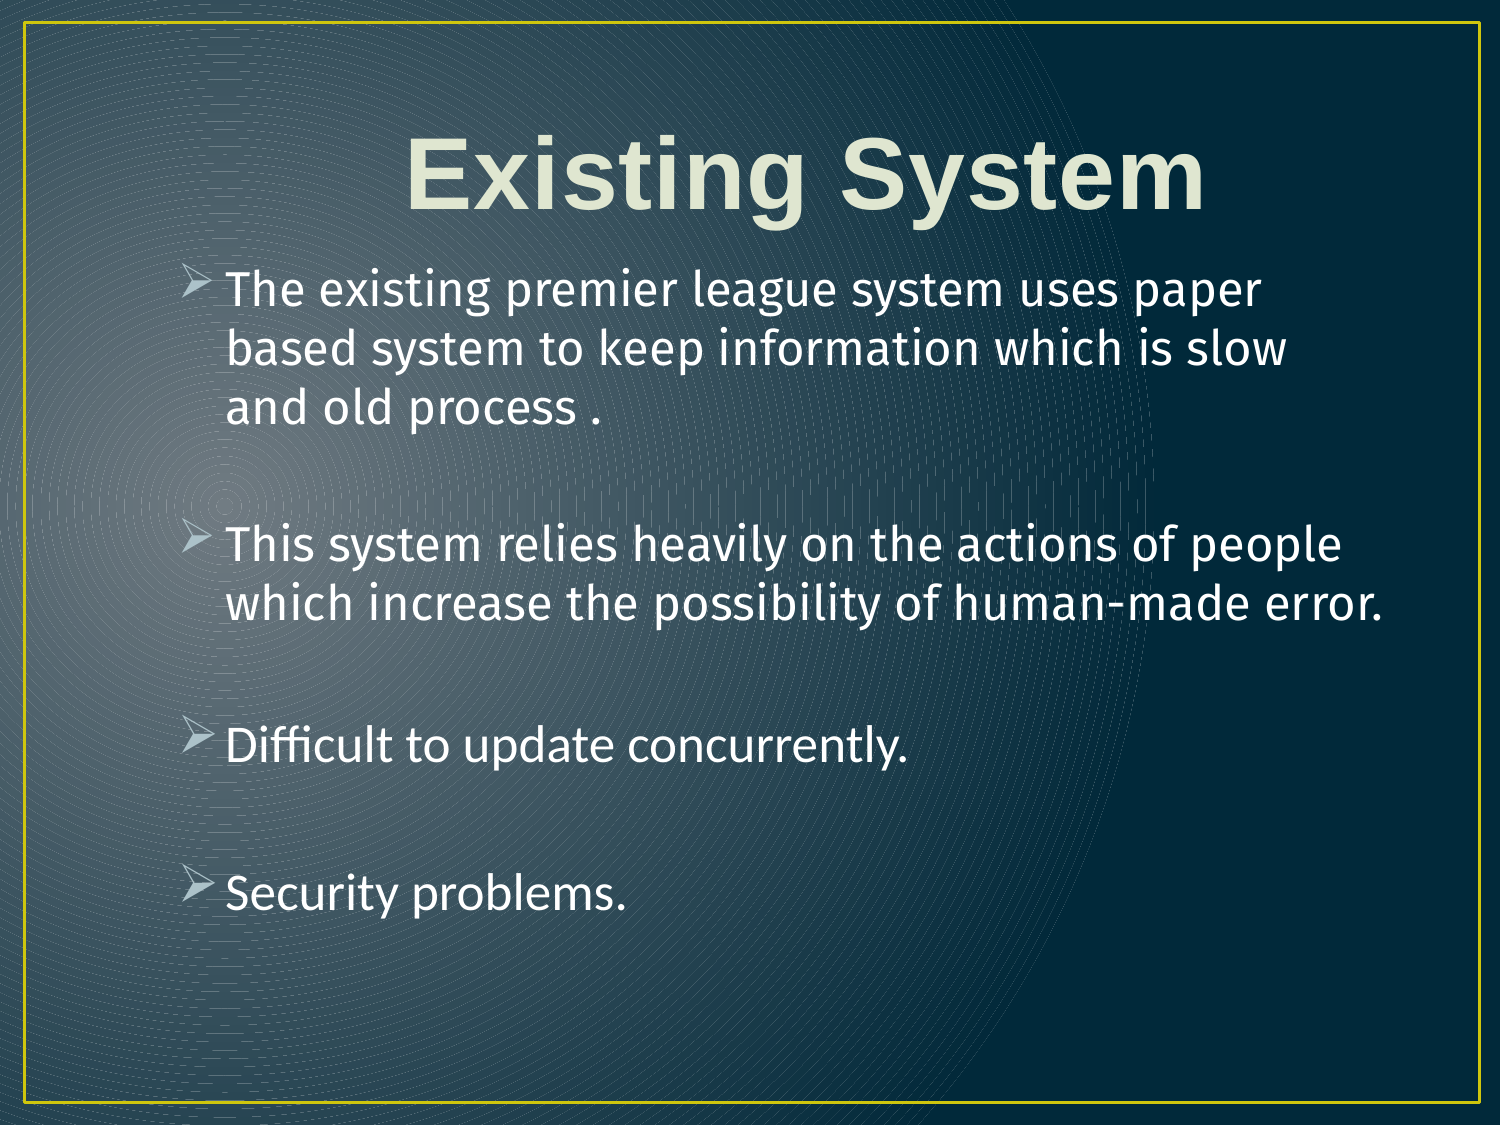

# Existing System
The existing premier league system uses paper based system to keep information which is slow and old process .

This system relies heavily on the actions of people which increase the possibility of human-made error.

Difficult to update concurrently.

Security problems.